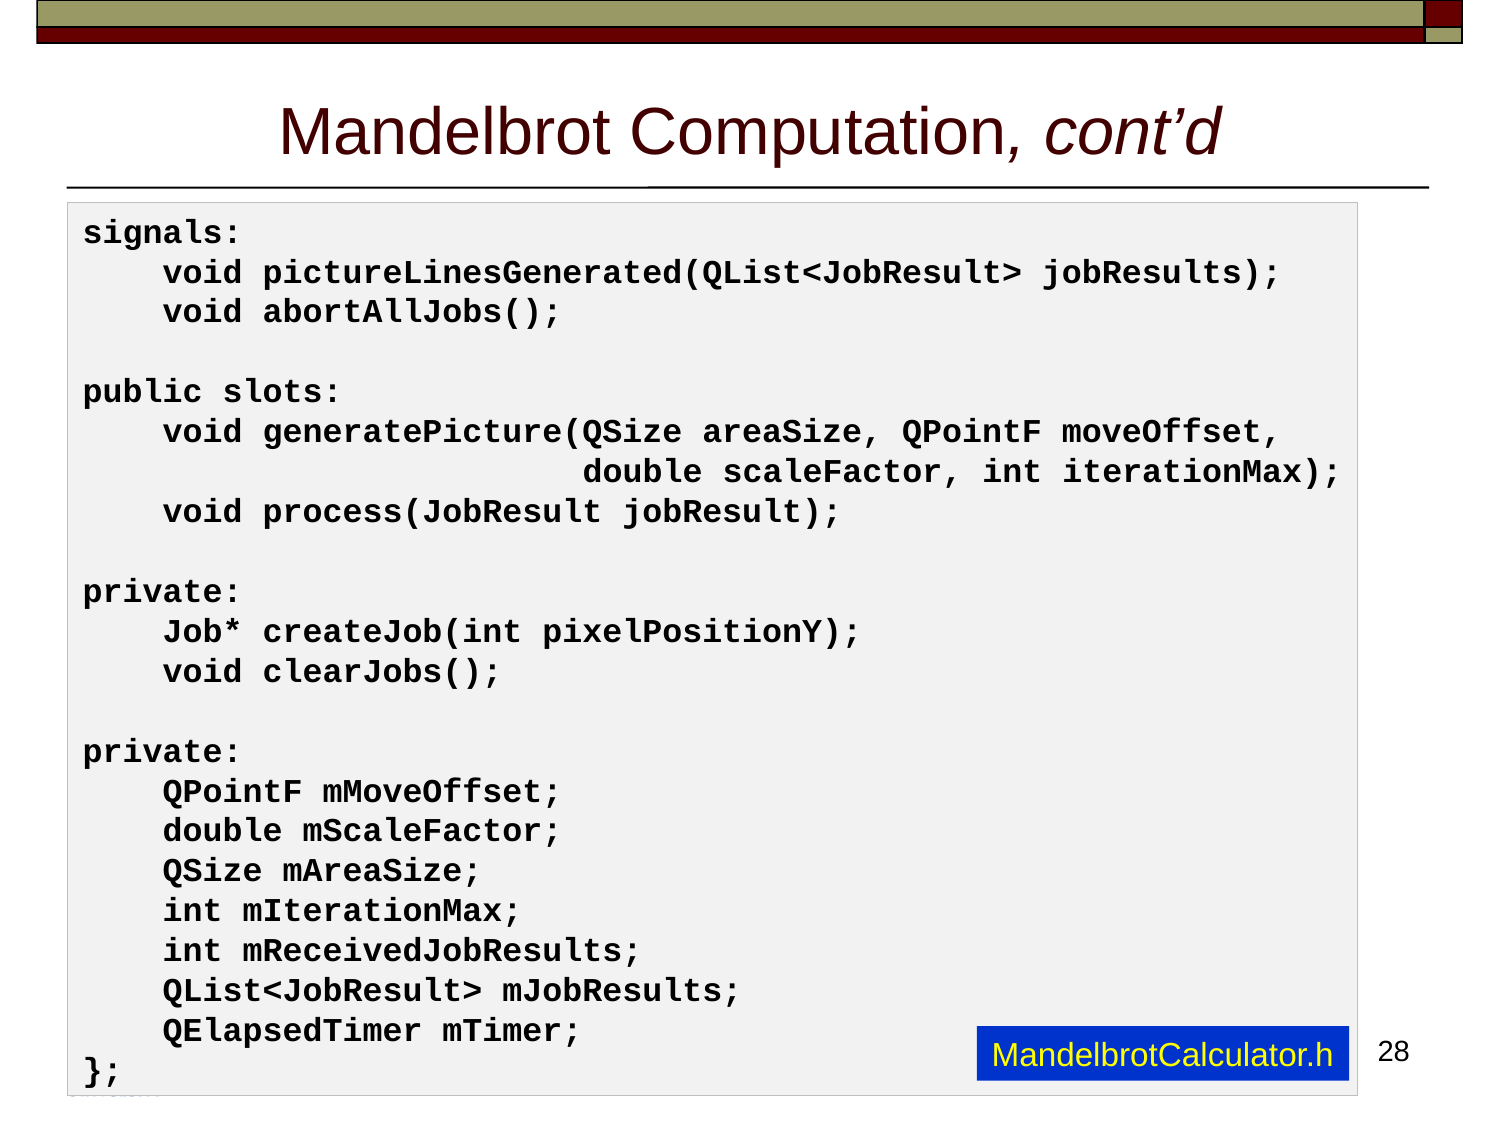

# Mandelbrot Computation, cont’d
signals:
    void pictureLinesGenerated(QList<JobResult> jobResults);
    void abortAllJobs();

public slots:
    void generatePicture(QSize areaSize, QPointF moveOffset,
                         double scaleFactor, int iterationMax);
    void process(JobResult jobResult);

private:
    Job* createJob(int pixelPositionY);
    void clearJobs();

private:
    QPointF mMoveOffset;
    double mScaleFactor;
    QSize mAreaSize;
    int mIterationMax;
    int mReceivedJobResults;
    QList<JobResult> mJobResults;
    QElapsedTimer mTimer;
};
28
MandelbrotCalculator.h